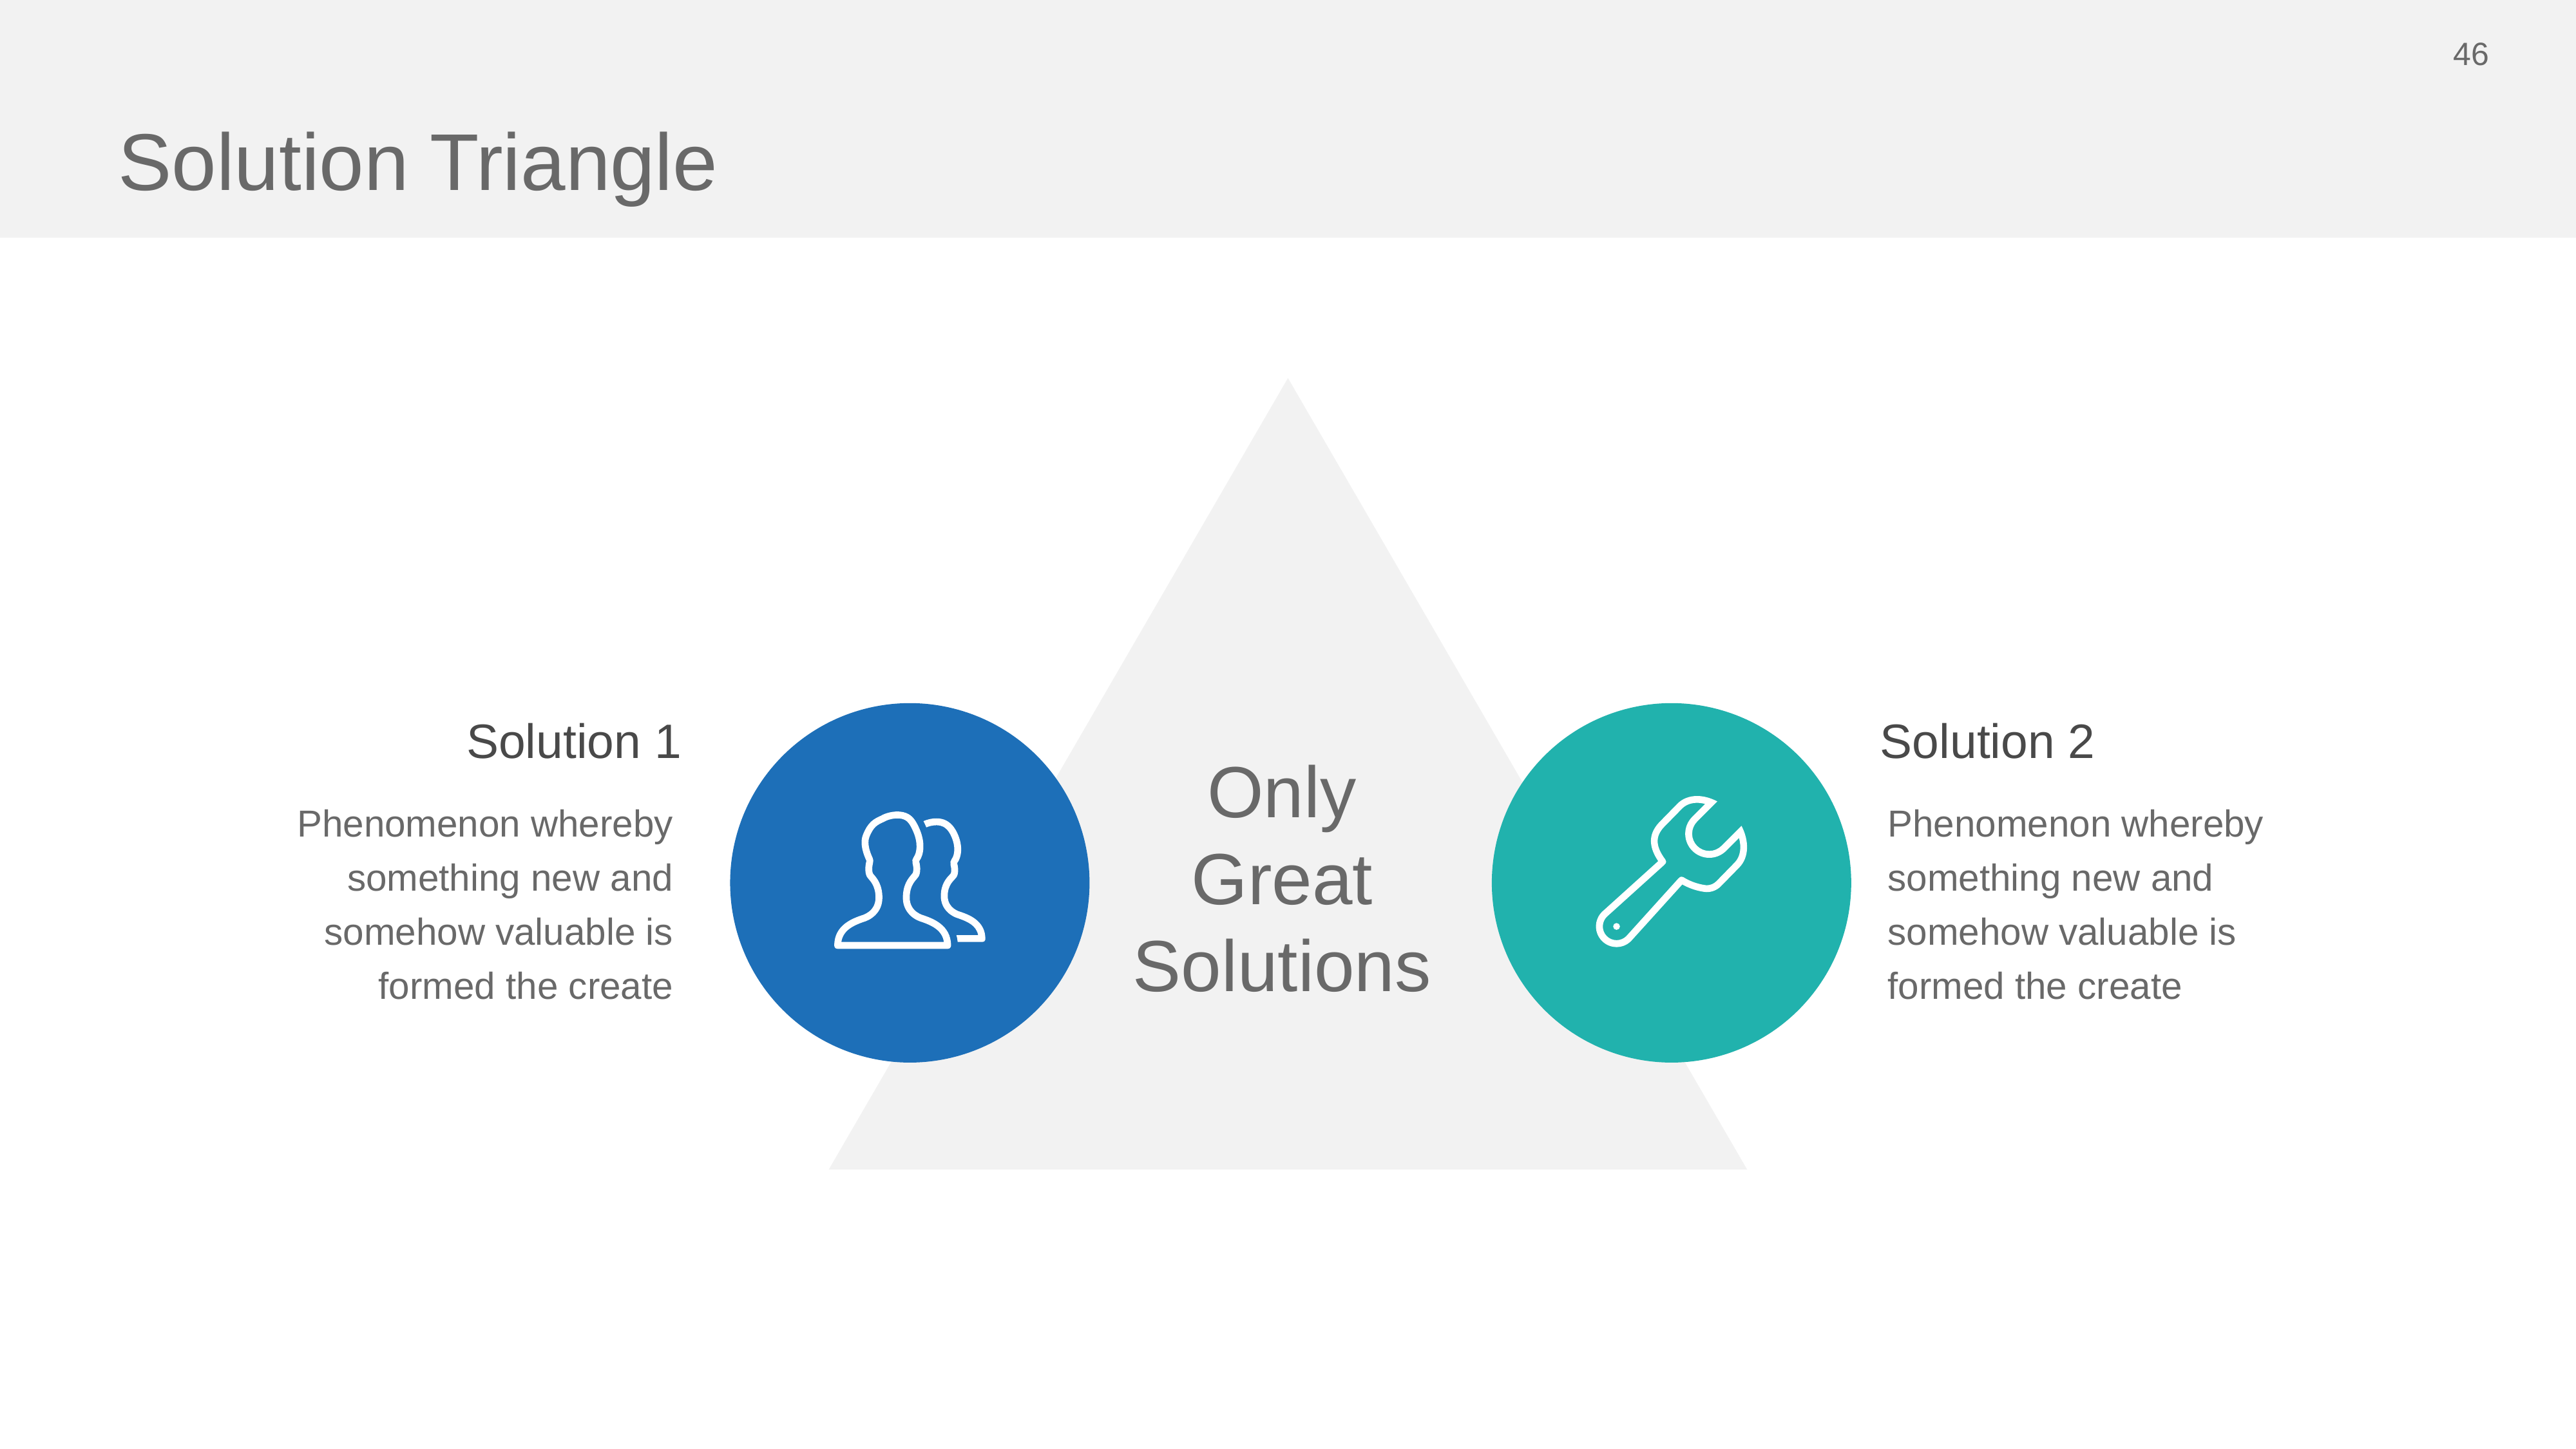

# Solution Triangle

Solution 1
Solution 2
Only
Great
Solutions
Phenomenon whereby something new and somehow valuable is formed the create
Phenomenon whereby something new and somehow valuable is formed the create